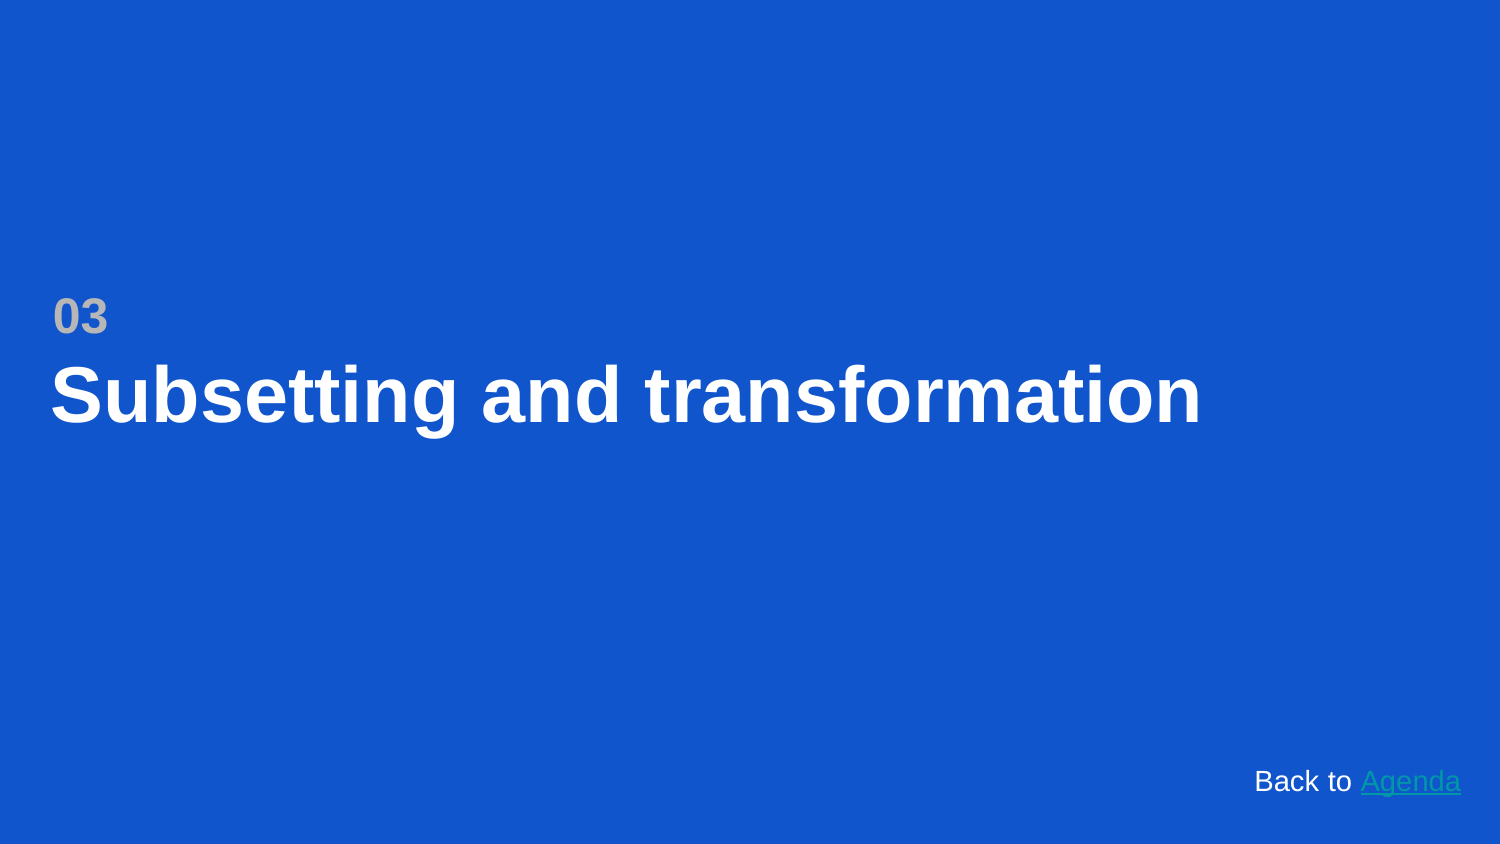

03
# Subsetting and transformation
Back to Agenda